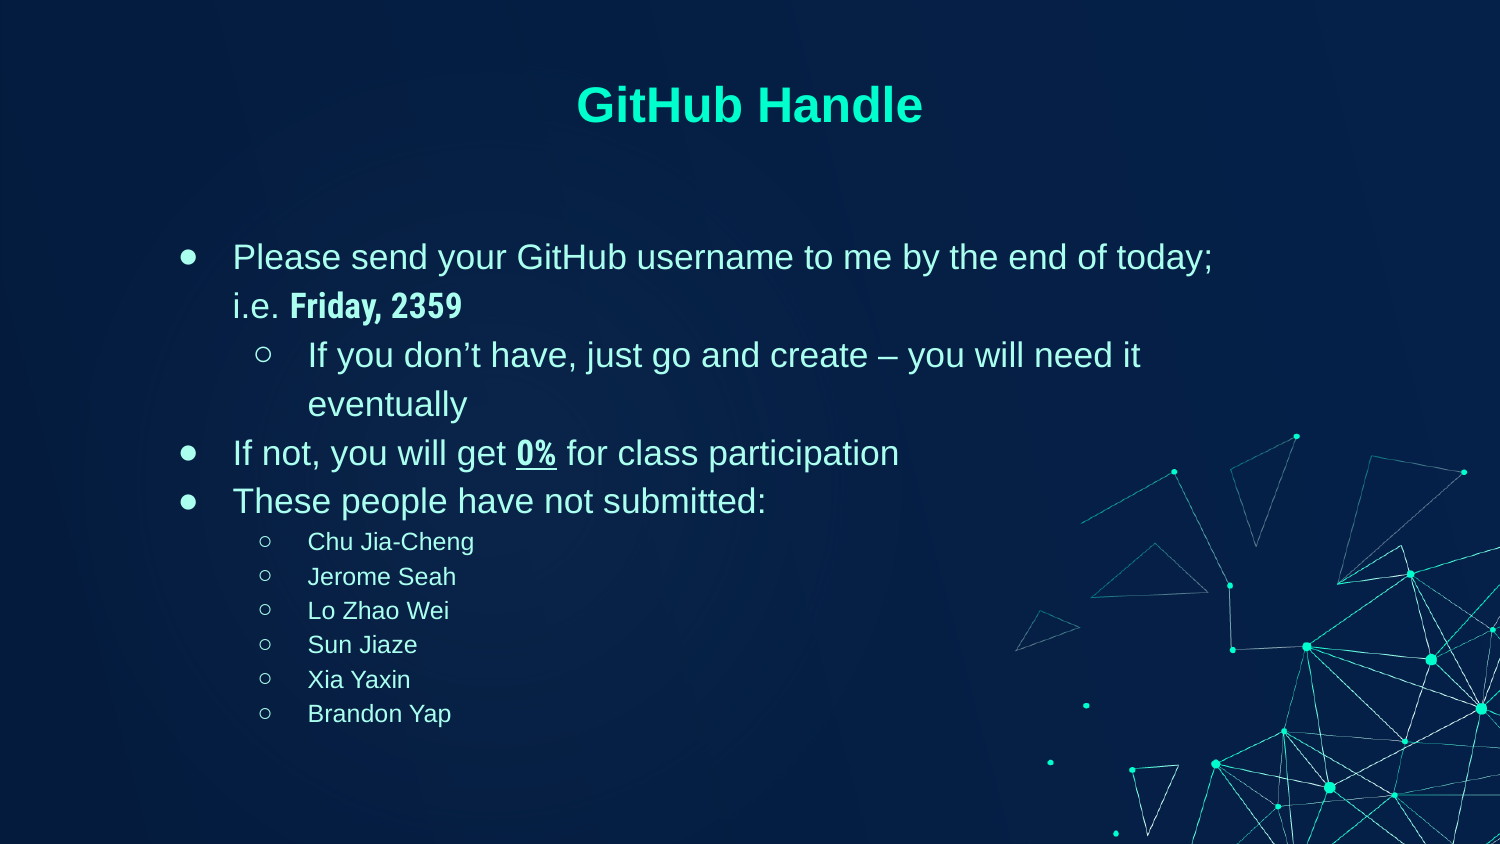

# GitHub Handle

Please send your GitHub username to me by the end of today; i.e. Friday, 2359
If you don’t have, just go and create – you will need it eventually
If not, you will get 0% for class participation
These people have not submitted:
Chu Jia-Cheng
Jerome Seah
Lo Zhao Wei
Sun Jiaze
Xia Yaxin
Brandon Yap